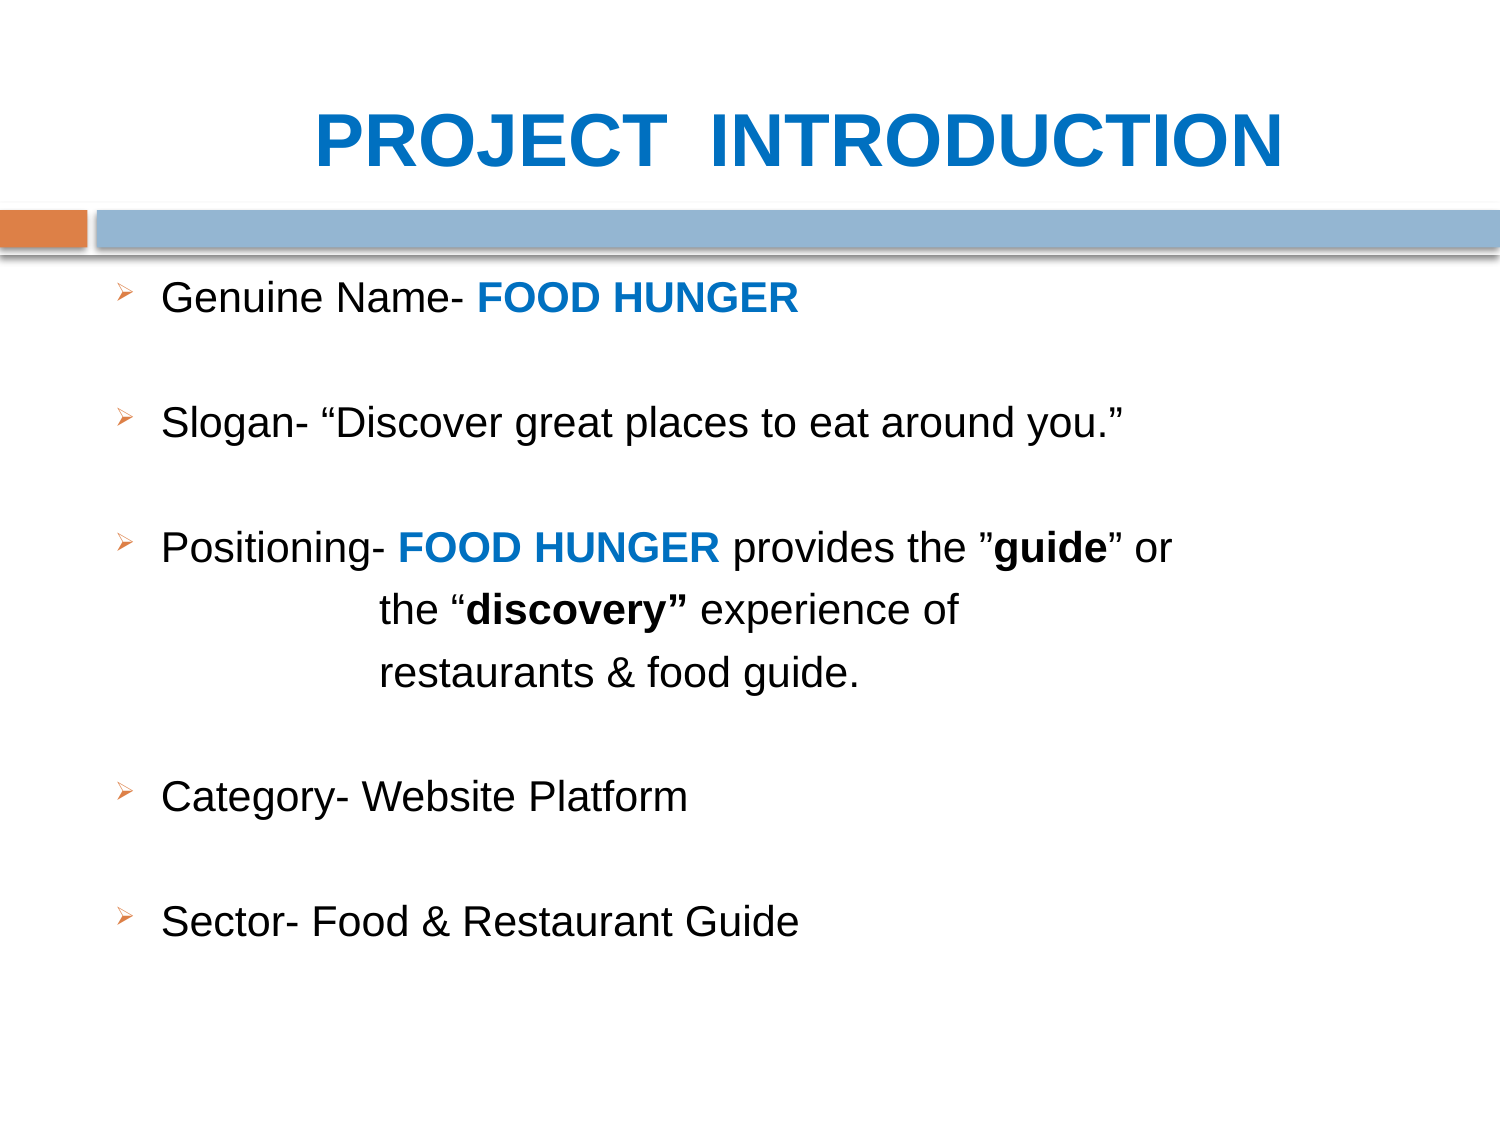

# Project  introduction
Genuine Name- FOOD HUNGER

Slogan- “Discover great places to eat around you.”

Positioning- FOOD HUNGER provides the ”guide” or
                      the “discovery” experience of
                      restaurants & food guide.

Category- Website Platform

Sector- Food & Restaurant Guide